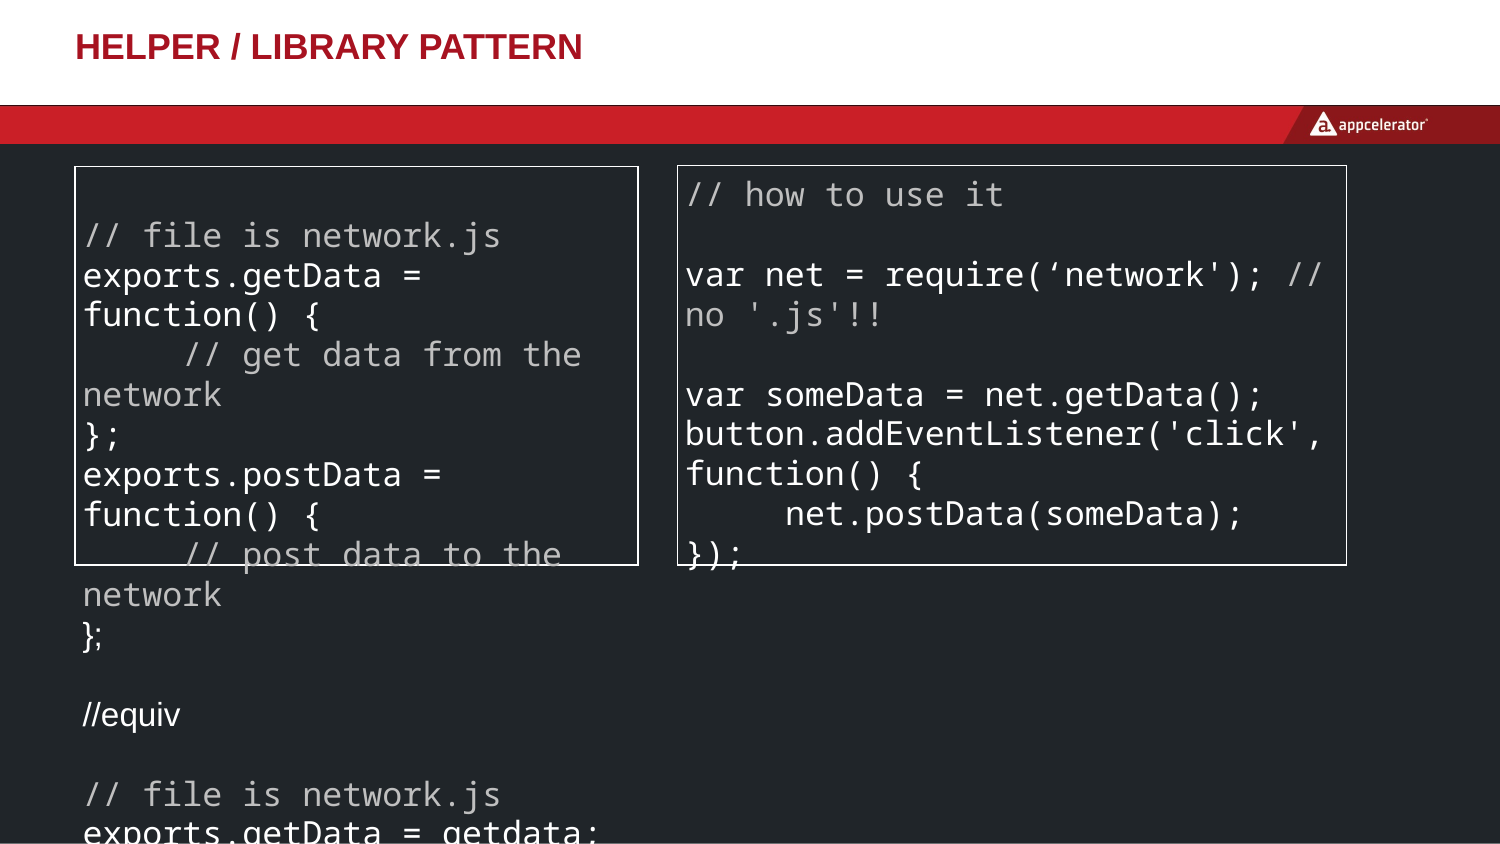

# Helper / Library Pattern

// how to use it

var net = require(‘network'); // no '.js'!!

var someData = net.getData();
button.addEventListener('click', function() {
     net.postData(someData);
});

// file is network.js
exports.getData = function() {
     // get data from the network
};
exports.postData = function() {
     // post data to the network
};

//equiv

// file is network.js
exports.getData = getdata;
exports.postData = postdata;

var getdata = function(){};
var postdata = function(){};